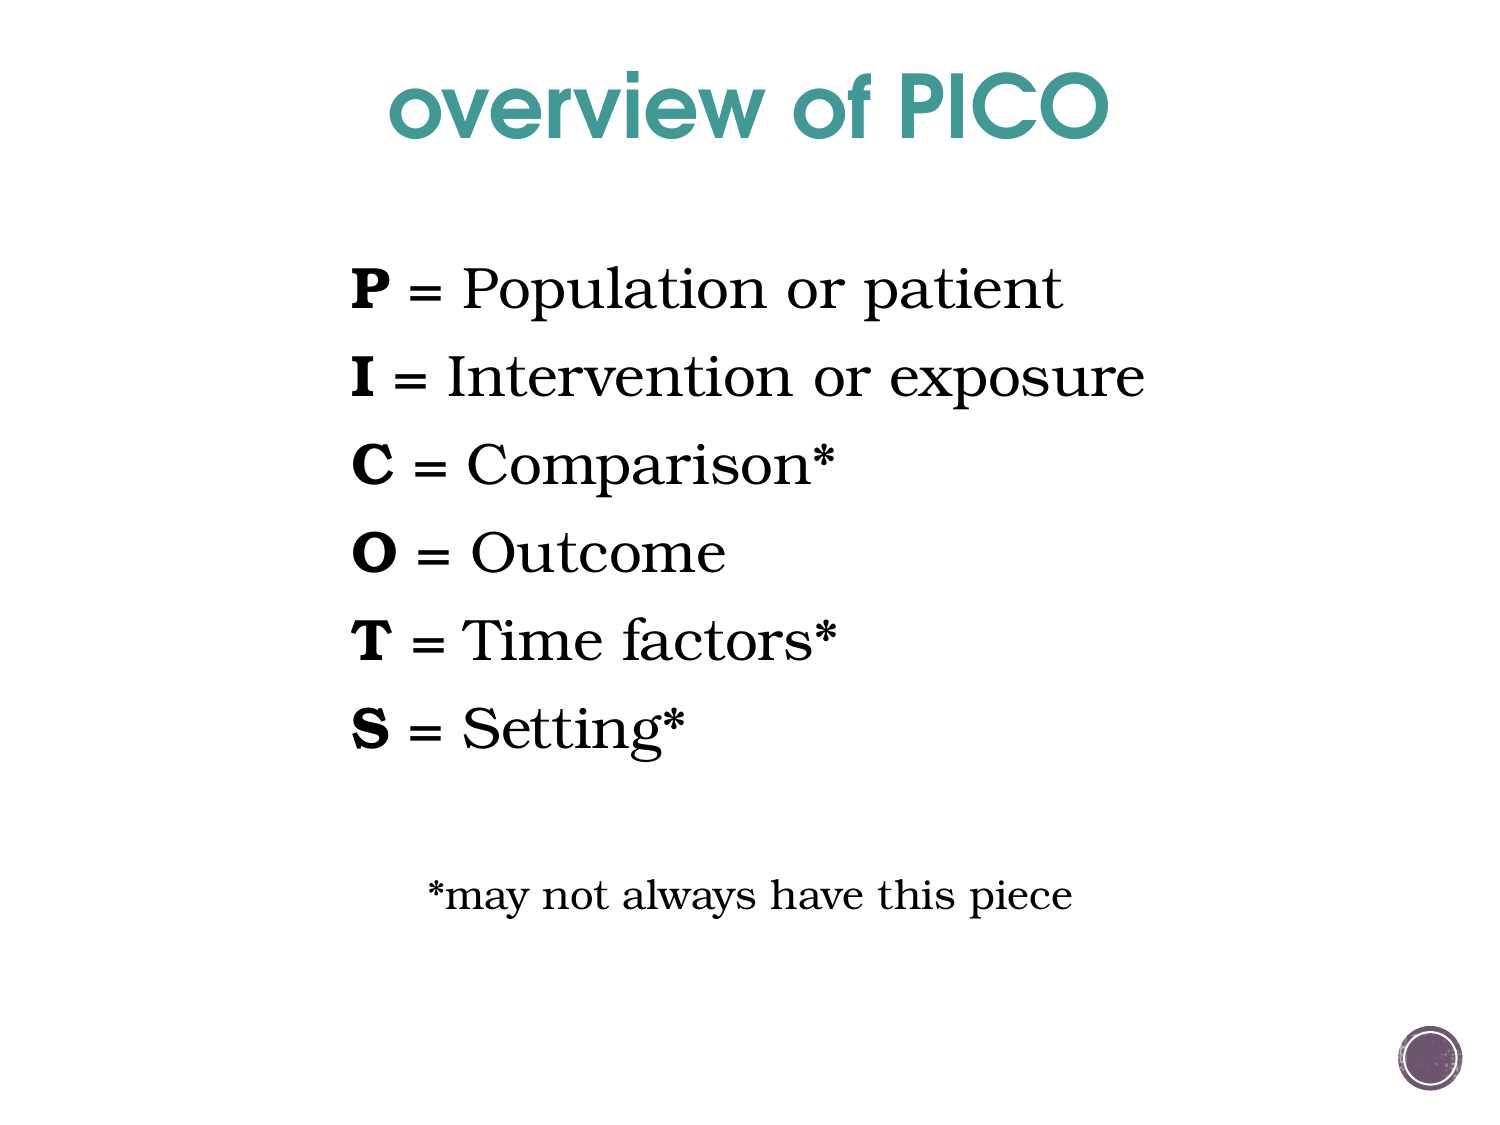

# overview of PICO
P = Population or patient
I = Intervention or exposure
C = Comparison*
O = Outcome
T = Time factors*
S = Setting*

*may not always have this piece